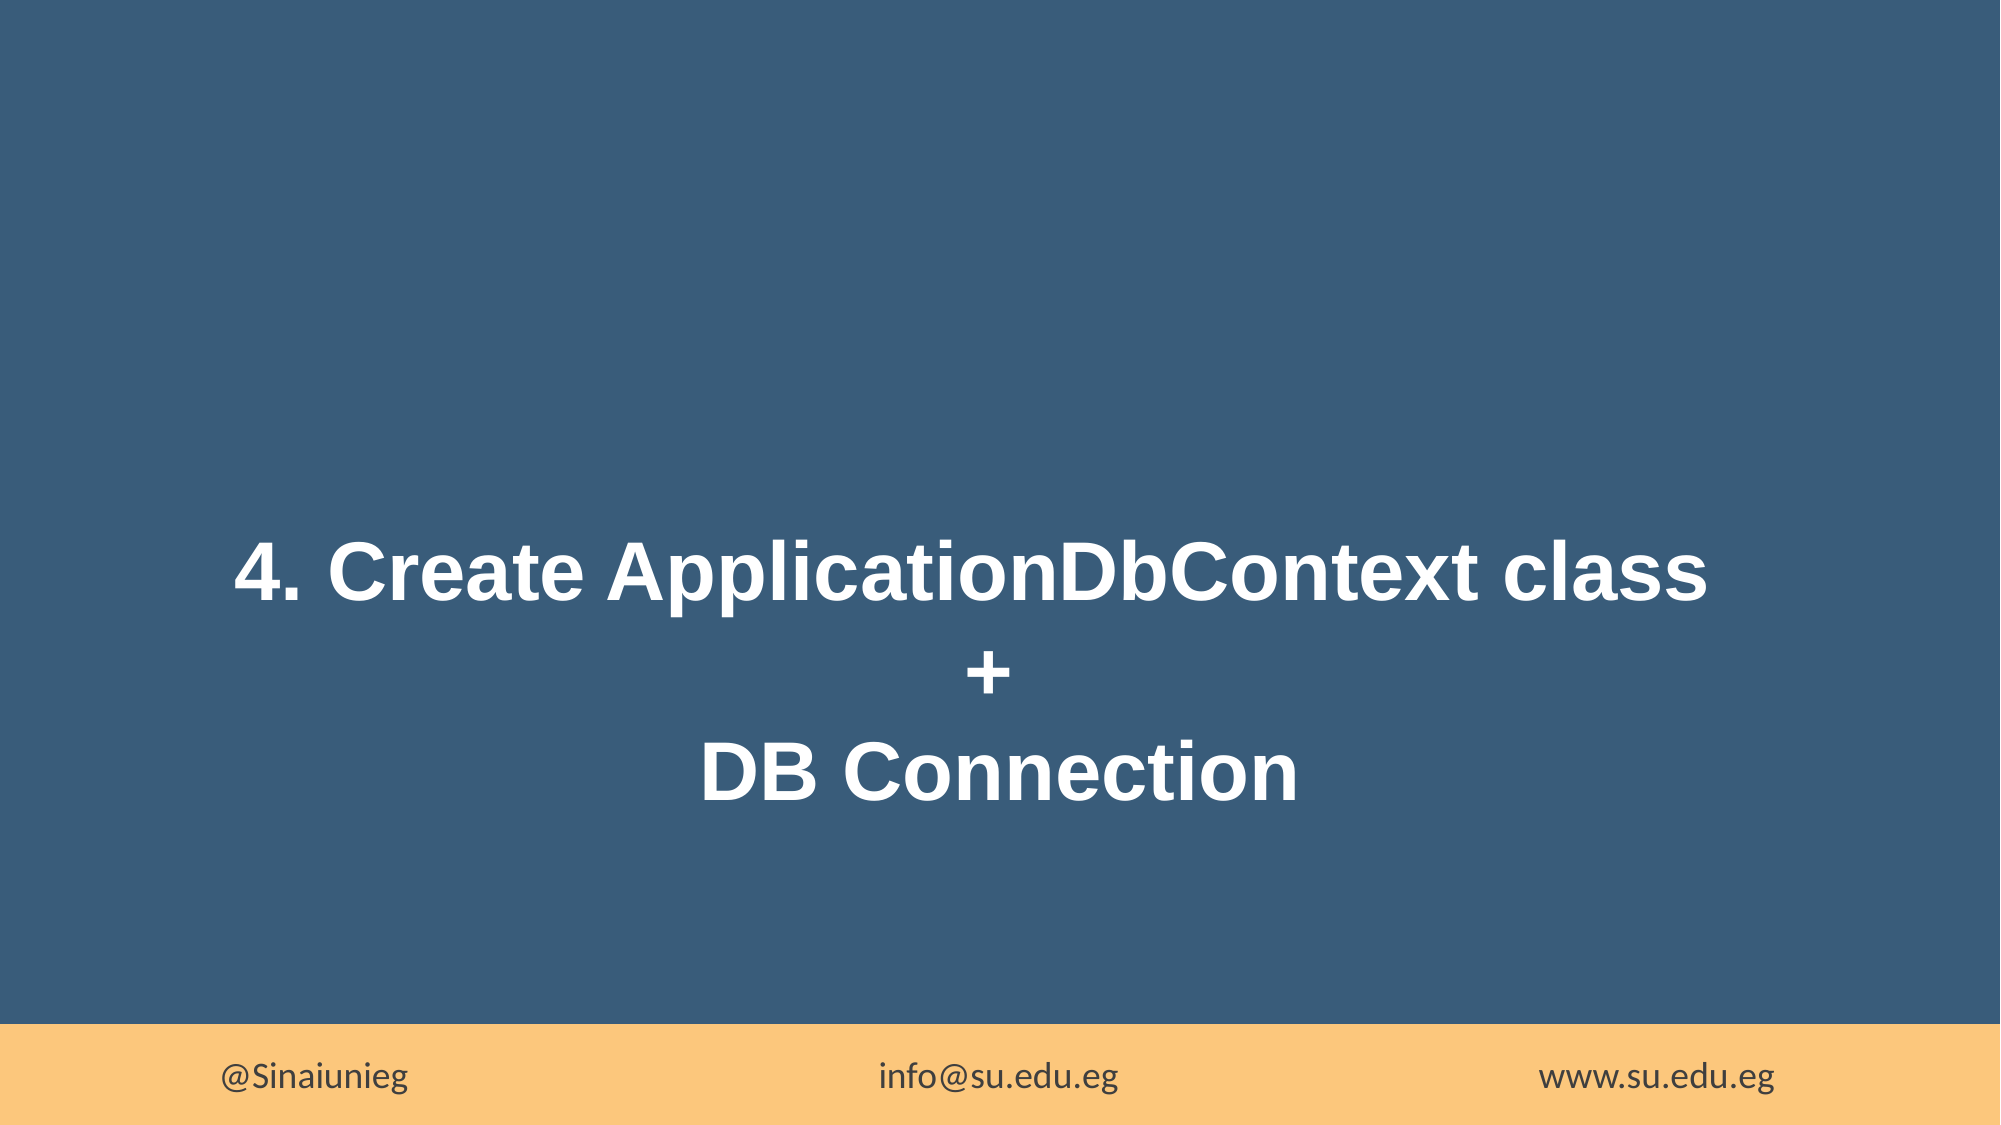

4. Create ApplicationDbContext class
+
DB Connection

@Sinaiunieg
info@su.edu.eg
www.su.edu.eg